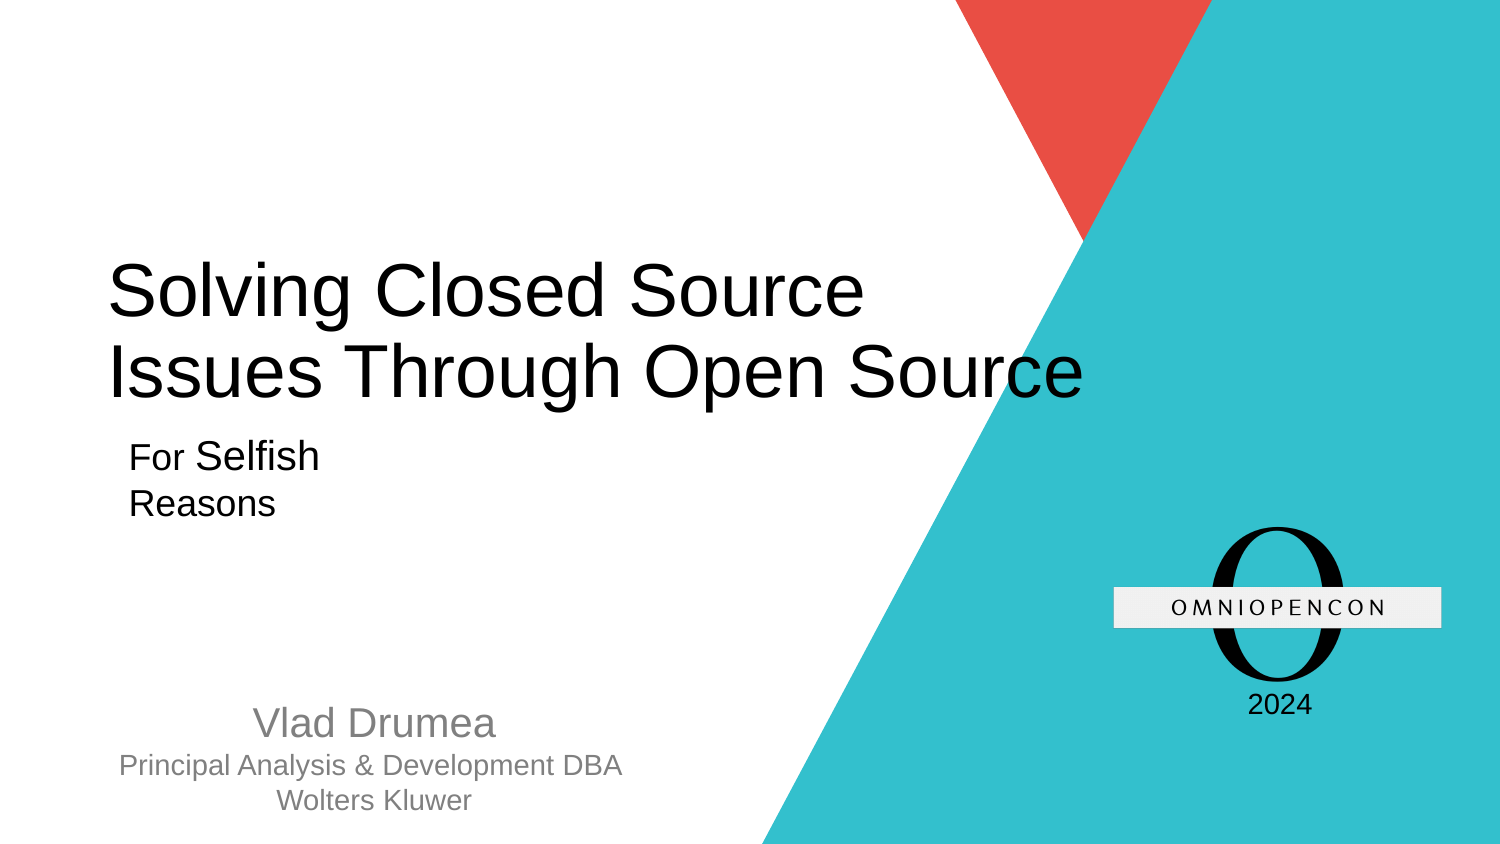

Solving Closed Source Issues Through Open Source
For Selfish Reasons
2024
Vlad Drumea
Principal Analysis & Development DBA  Wolters Kluwer